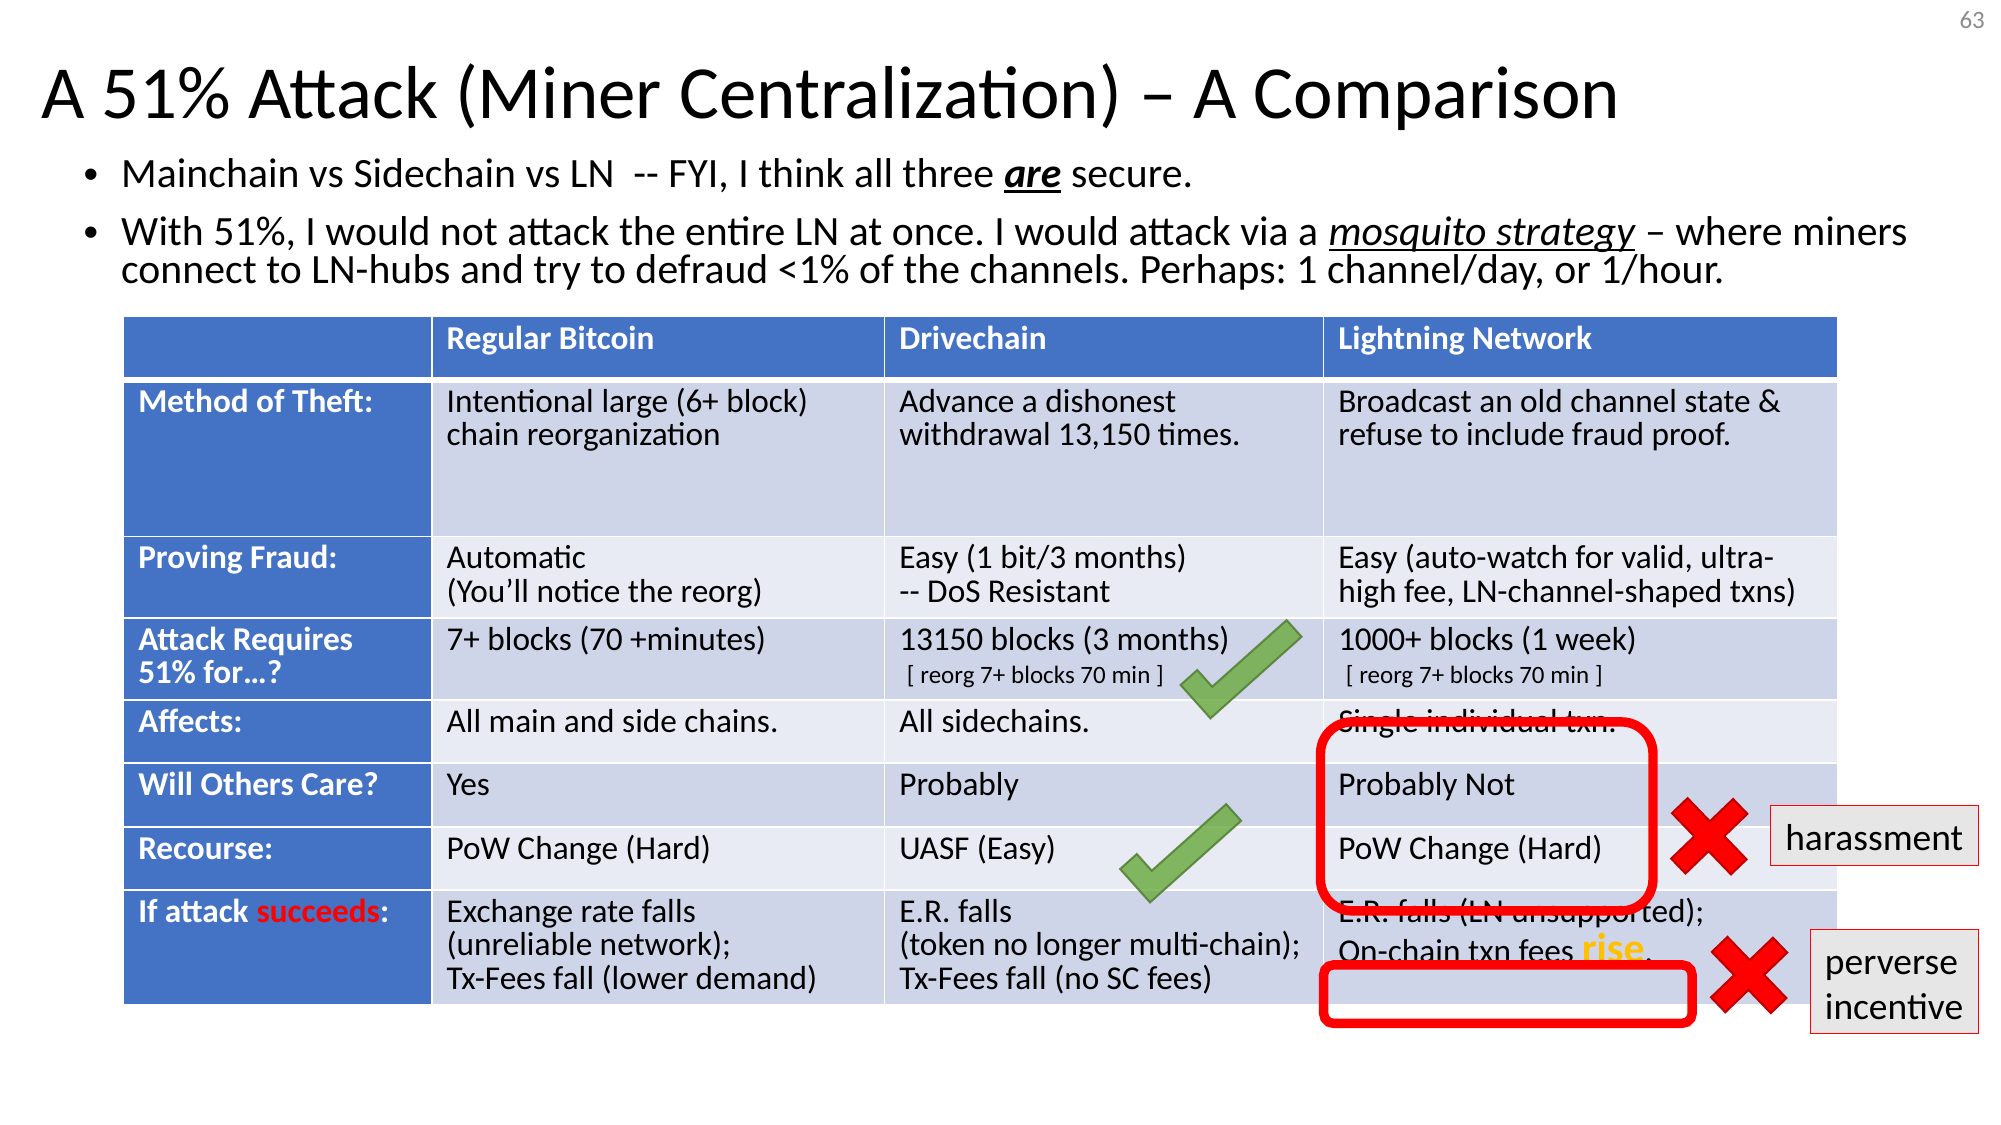

63
# A 51% Attack (Miner Centralization) – A Comparison
Mainchain vs Sidechain vs LN  -- FYI, I think all three are secure.
With 51%, I would not attack the entire LN at once. I would attack via a mosquito strategy – where miners connect to LN-hubs and try to defraud <1% of the channels. Perhaps: 1 channel/day, or 1/hour.
|  | Regular Bitcoin | Drivechain | Lightning Network |
| --- | --- | --- | --- |
| Method of Theft: | Intentional large (6+ block) chain reorganization | Advance a dishonest withdrawal 13,150 times. | Broadcast an old channel state & refuse to include fraud proof. |
| Proving Fraud: | Automatic (You’ll notice the reorg) | Easy (1 bit/3 months) -- DoS Resistant | Easy (auto-watch for valid, ultra-high fee, LN-channel-shaped txns) |
| Attack Requires 51% for…? | 7+ blocks (70 +minutes) | 13150 blocks (3 months) [ reorg 7+ blocks 70 min ] | 1000+ blocks (1 week) [ reorg 7+ blocks 70 min ] |
| Affects: | All main and side chains. | All sidechains. | Single individual txn. |
| Will Others Care? | Yes | Probably | Probably Not |
| Recourse: | PoW Change (Hard) | UASF (Easy) | PoW Change (Hard) |
| If attack succeeds: | Exchange rate falls (unreliable network); Tx-Fees fall (lower demand) | E.R. falls (token no longer multi-chain); Tx-Fees fall (no SC fees) | E.R. falls (LN unsupported); On-chain txn fees rise. |

harassment

perverse
incentive